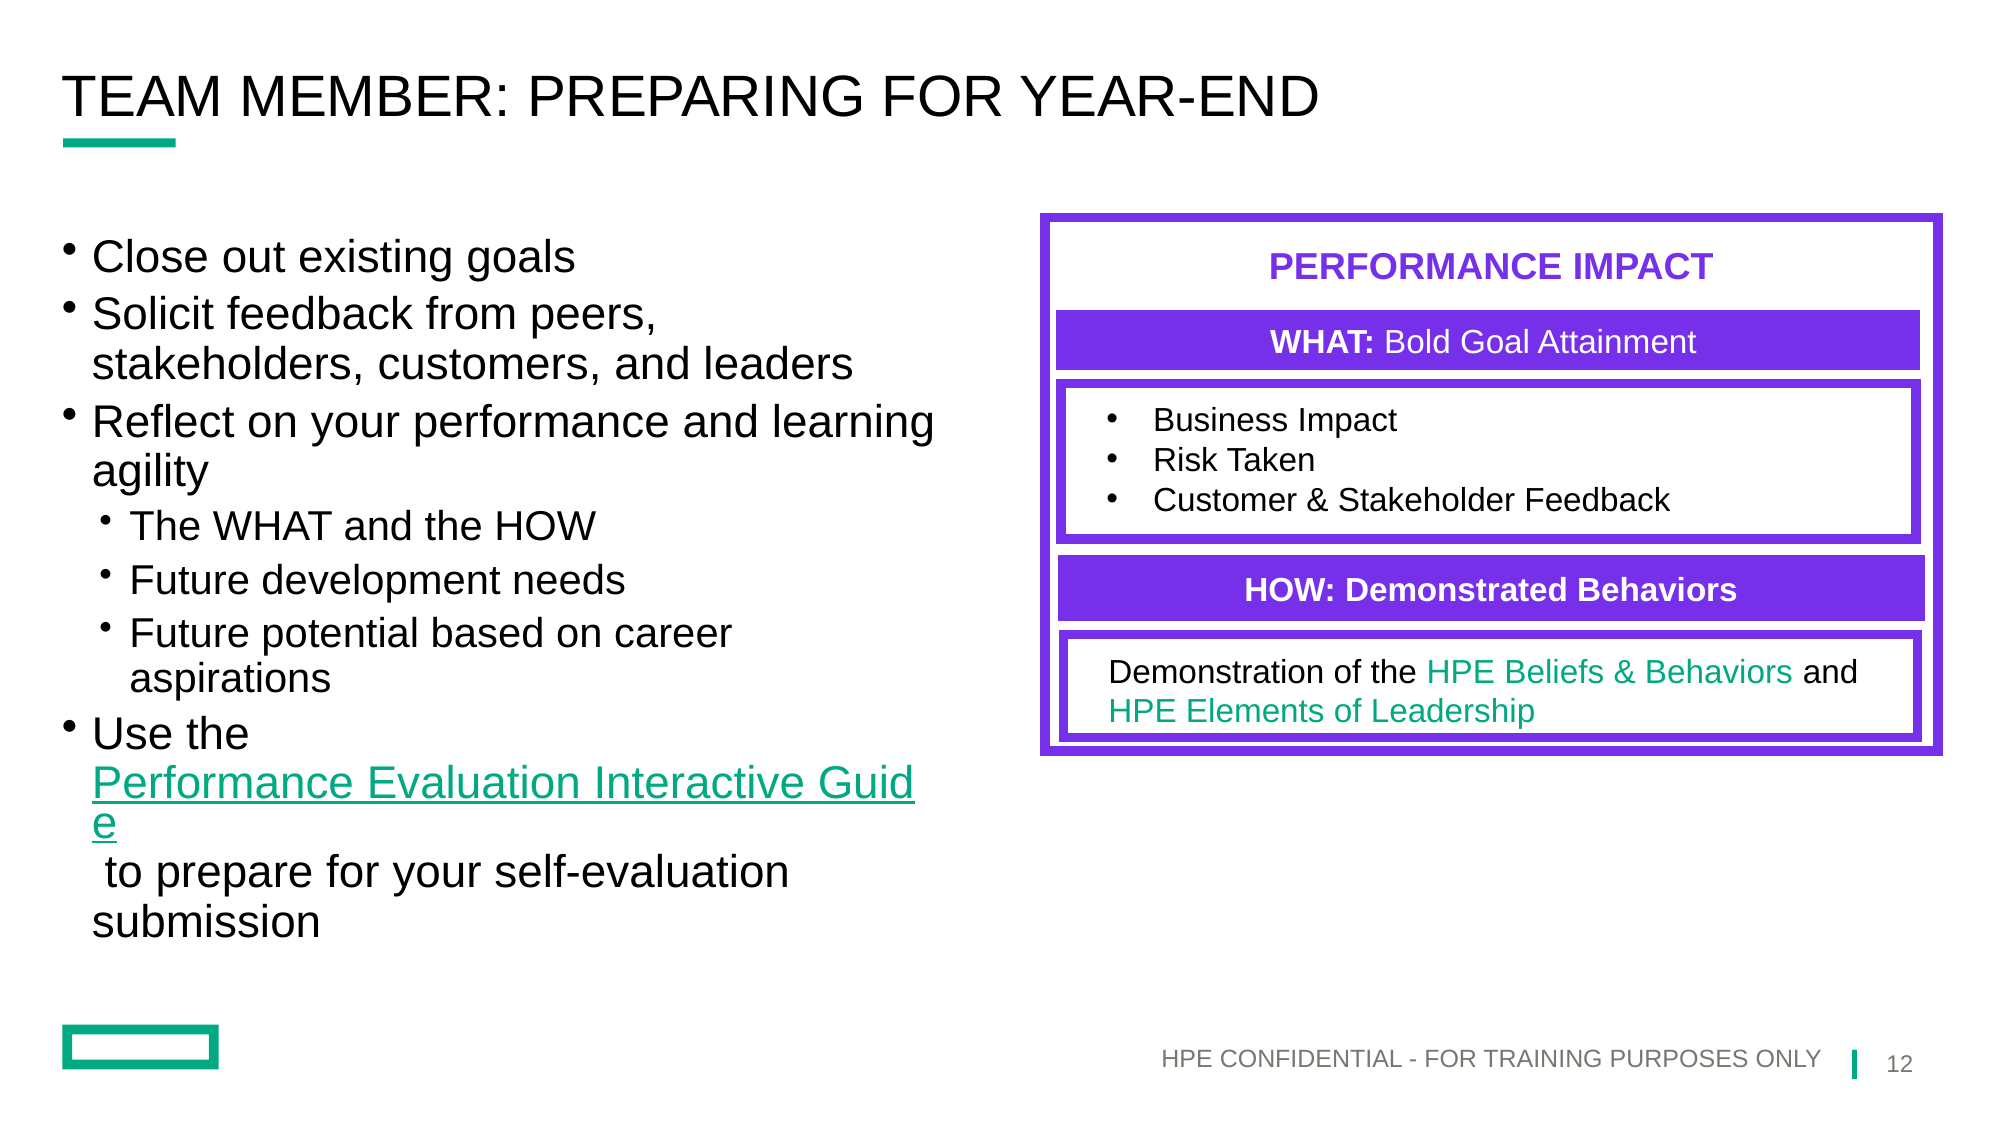

# Team Member: Preparing for year-end
Close out existing goals
Solicit feedback from peers, stakeholders, customers, and leaders
Reflect on your performance and learning agility
The WHAT and the HOW
Future development needs
Future potential based on career aspirations
Use the Performance Evaluation Interactive Guide to prepare for your self-evaluation submission
PERFORMANCE IMPACT

WHAT: Bold Goal Attainment
Business Impact
Risk Taken
Customer & Stakeholder Feedback
HOW: Demonstrated Behaviors
Demonstration of the HPE Beliefs & Behaviors and HPE Elements of Leadership
HPE Confidential - For training purposes only
12